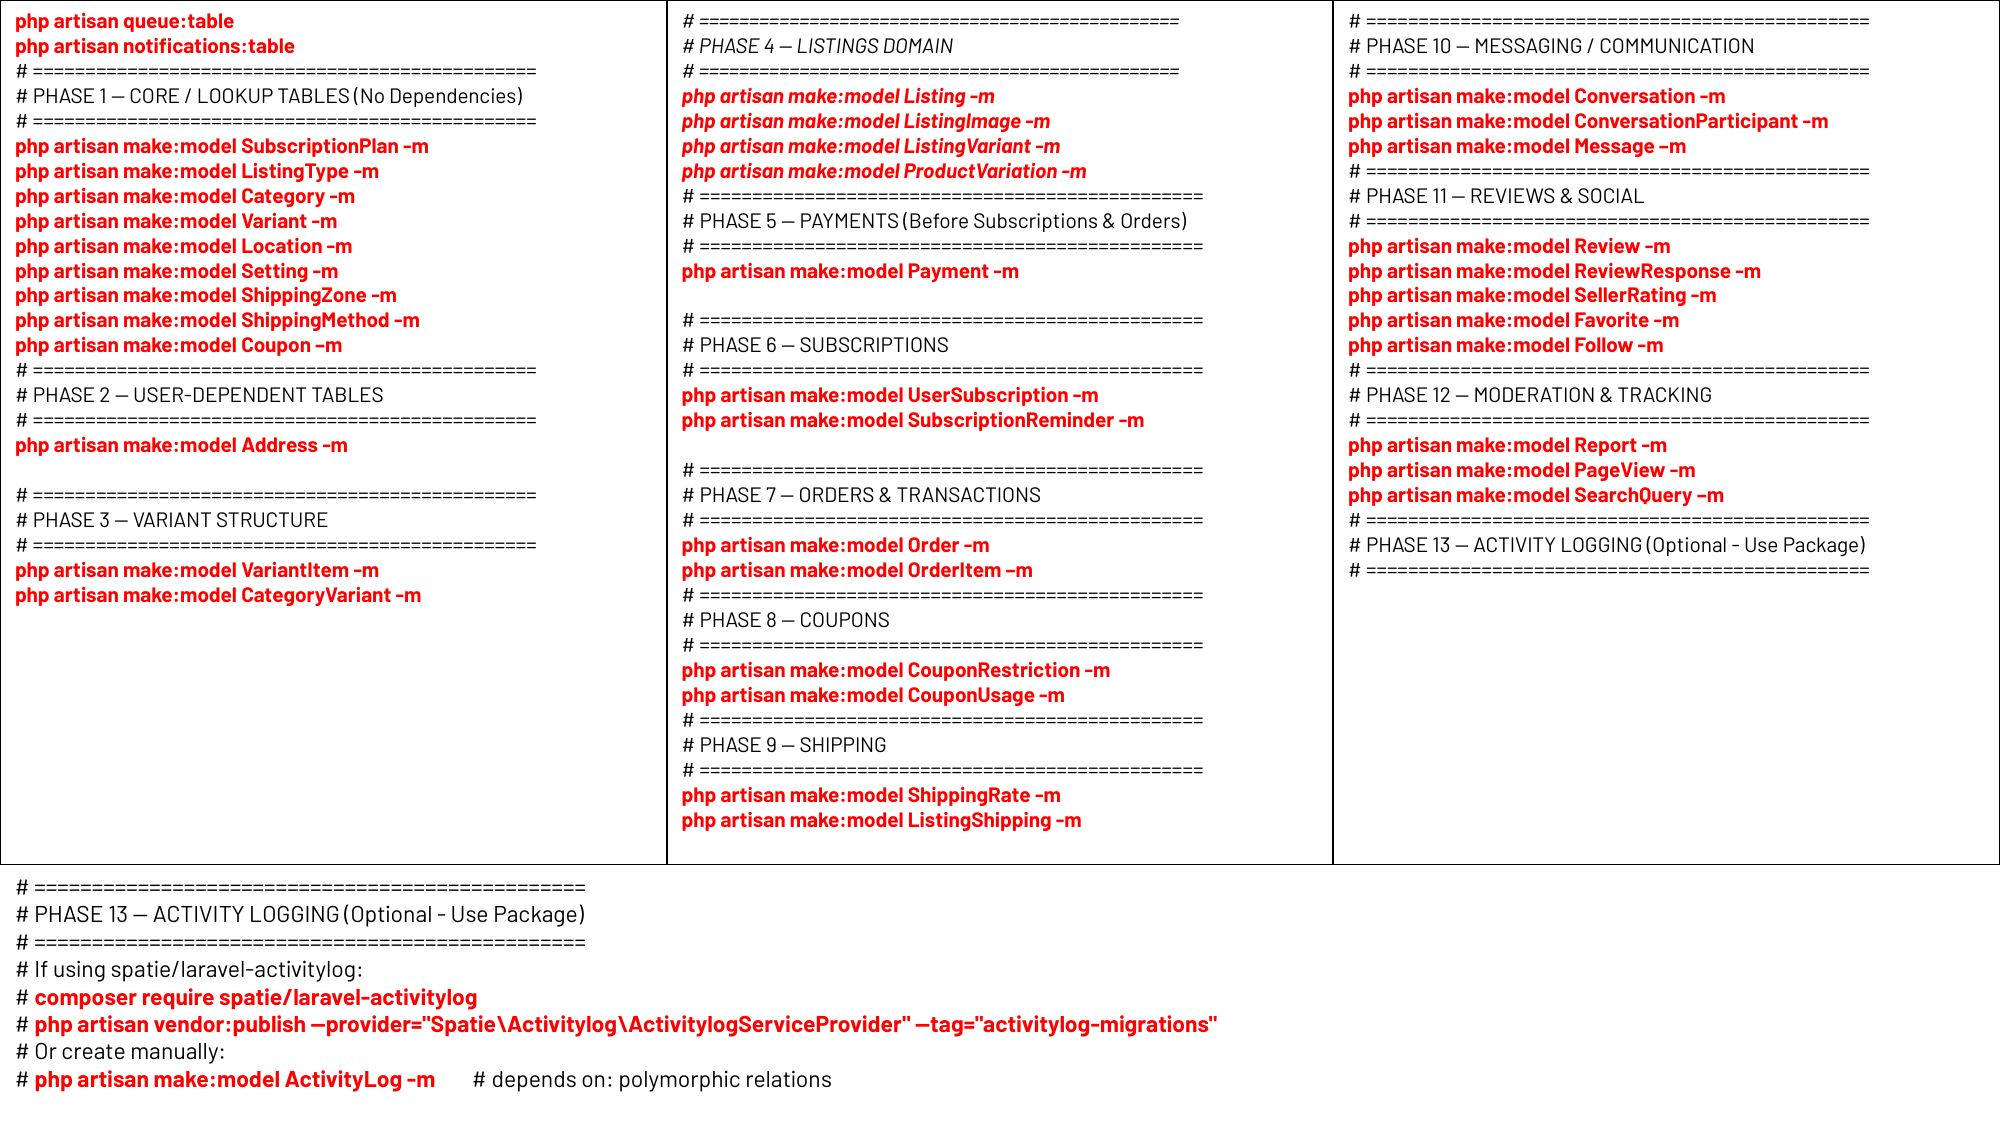

| php artisan queue:table php artisan notifications:table # ================================================ # PHASE 1 — CORE / LOOKUP TABLES (No Dependencies) # ================================================ php artisan make:model SubscriptionPlan -m php artisan make:model ListingType -m php artisan make:model Category -m php artisan make:model Variant -m php artisan make:model Location -m php artisan make:model Setting -m php artisan make:model ShippingZone -m php artisan make:model ShippingMethod -m php artisan make:model Coupon –m # ================================================ # PHASE 2 — USER-DEPENDENT TABLES # ================================================ php artisan make:model Address -m # ================================================ # PHASE 3 — VARIANT STRUCTURE # ================================================ php artisan make:model VariantItem -m php artisan make:model CategoryVariant -m | # ================================================ # PHASE 4 — LISTINGS DOMAIN # ================================================ php artisan make:model Listing -m php artisan make:model ListingImage -m php artisan make:model ListingVariant -m php artisan make:model ProductVariation -m # ================================================ # PHASE 5 — PAYMENTS (Before Subscriptions & Orders) # ================================================ php artisan make:model Payment -m # ================================================ # PHASE 6 — SUBSCRIPTIONS # ================================================ php artisan make:model UserSubscription -m php artisan make:model SubscriptionReminder -m # ================================================ # PHASE 7 — ORDERS & TRANSACTIONS # ================================================ php artisan make:model Order -m php artisan make:model OrderItem –m # ================================================ # PHASE 8 — COUPONS # ================================================ php artisan make:model CouponRestriction -m php artisan make:model CouponUsage -m # ================================================ # PHASE 9 — SHIPPING # ================================================ php artisan make:model ShippingRate -m php artisan make:model ListingShipping -m | # ================================================ # PHASE 10 — MESSAGING / COMMUNICATION # ================================================ php artisan make:model Conversation -m php artisan make:model ConversationParticipant -m php artisan make:model Message –m # ================================================ # PHASE 11 — REVIEWS & SOCIAL # ================================================ php artisan make:model Review -m php artisan make:model ReviewResponse -m php artisan make:model SellerRating -m php artisan make:model Favorite -m php artisan make:model Follow -m # ================================================ # PHASE 12 — MODERATION & TRACKING # ================================================ php artisan make:model Report -m php artisan make:model PageView -m php artisan make:model SearchQuery –m # ================================================ # PHASE 13 — ACTIVITY LOGGING (Optional - Use Package) # ================================================ |
| --- | --- | --- |
# ================================================
# PHASE 13 — ACTIVITY LOGGING (Optional - Use Package)
# ================================================
# If using spatie/laravel-activitylog:
# composer require spatie/laravel-activitylog
# php artisan vendor:publish --provider="Spatie\Activitylog\ActivitylogServiceProvider" --tag="activitylog-migrations"
# Or create manually:
# php artisan make:model ActivityLog -m        # depends on: polymorphic relations